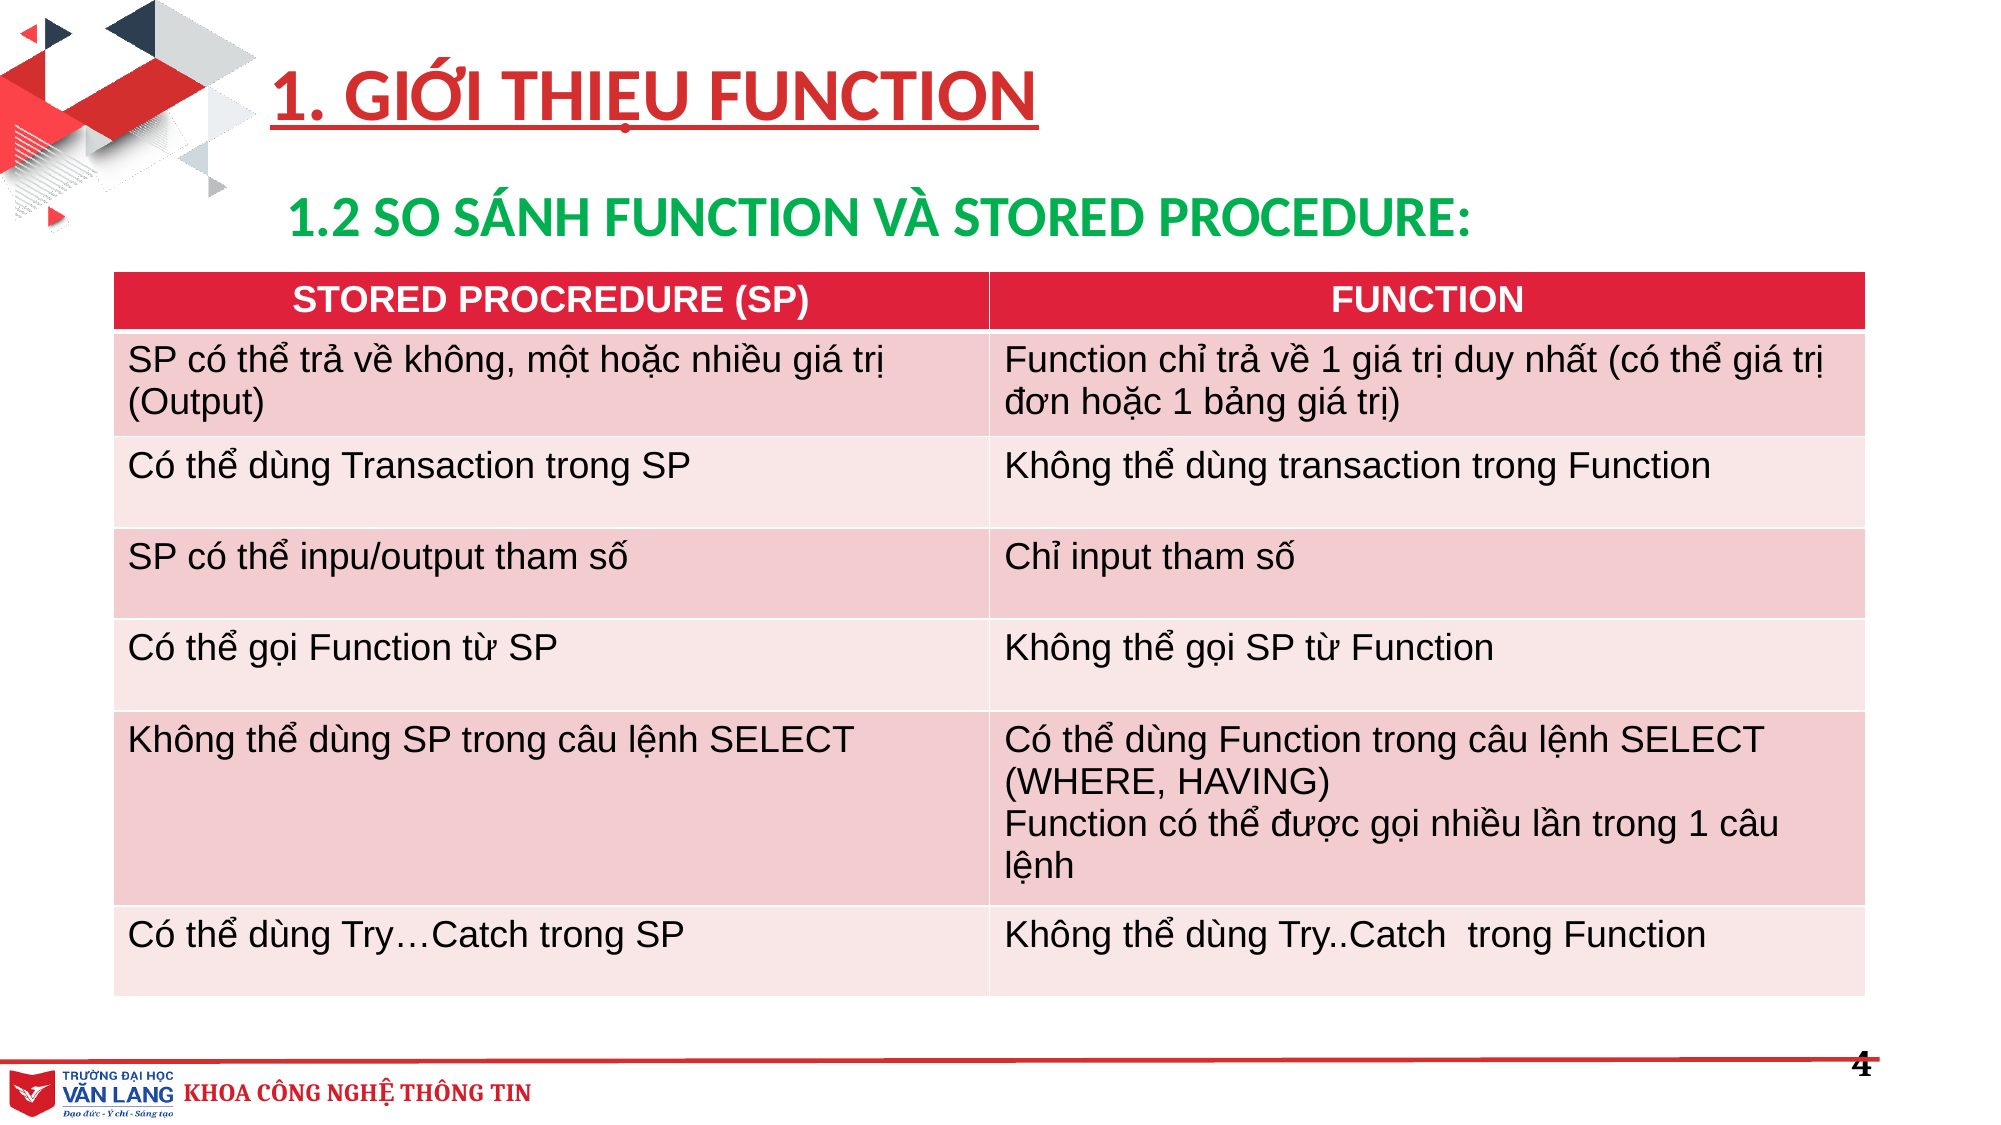

1. GIỚI THIỆU FUNCTION

1.2 SO SÁNH FUNCTION VÀ STORED PROCEDURE:

| STORED PROCREDURE (SP) | FUNCTION |
| --- | --- |
| SP có thể trả về không, một hoặc nhiều giá trị (Output) | Function chỉ trả về 1 giá trị duy nhất (có thể giá trị đơn hoặc 1 bảng giá trị) |
| Có thể dùng Transaction trong SP | Không thể dùng transaction trong Function |
| SP có thể inpu/output tham số | Chỉ input tham số |
| Có thể gọi Function từ SP | Không thể gọi SP từ Function |
| Không thể dùng SP trong câu lệnh SELECT | Có thể dùng Function trong câu lệnh SELECT (WHERE, HAVING) Function có thể được gọi nhiều lần trong 1 câu lệnh |
| Có thể dùng Try…Catch trong SP | Không thể dùng Try..Catch trong Function |